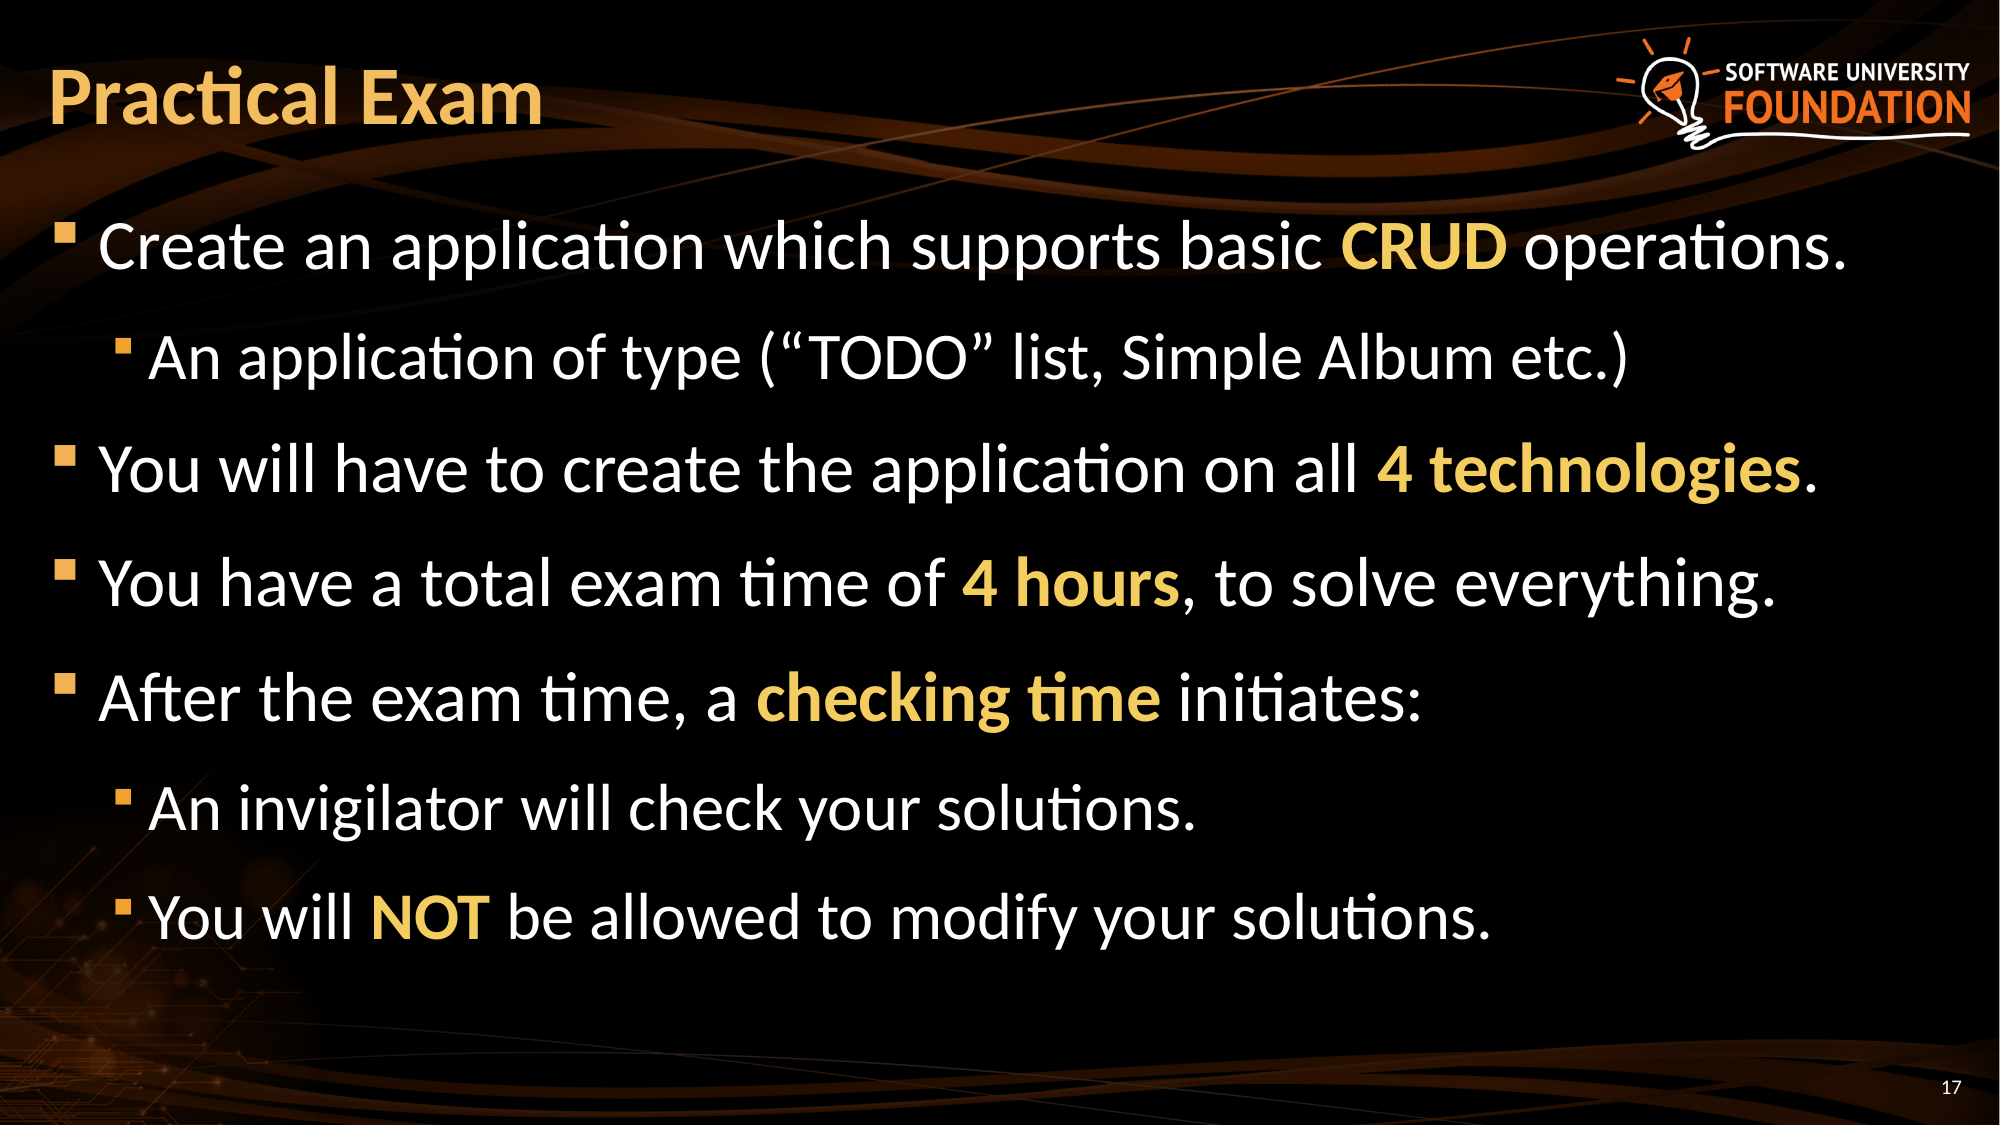

# Practical Exam
Create an application which supports basic CRUD operations.
An application of type (“TODO” list, Simple Album etc.)
You will have to create the application on all 4 technologies.
You have a total exam time of 4 hours, to solve everything.
After the exam time, a checking time initiates:
An invigilator will check your solutions.
You will NOT be allowed to modify your solutions.

17